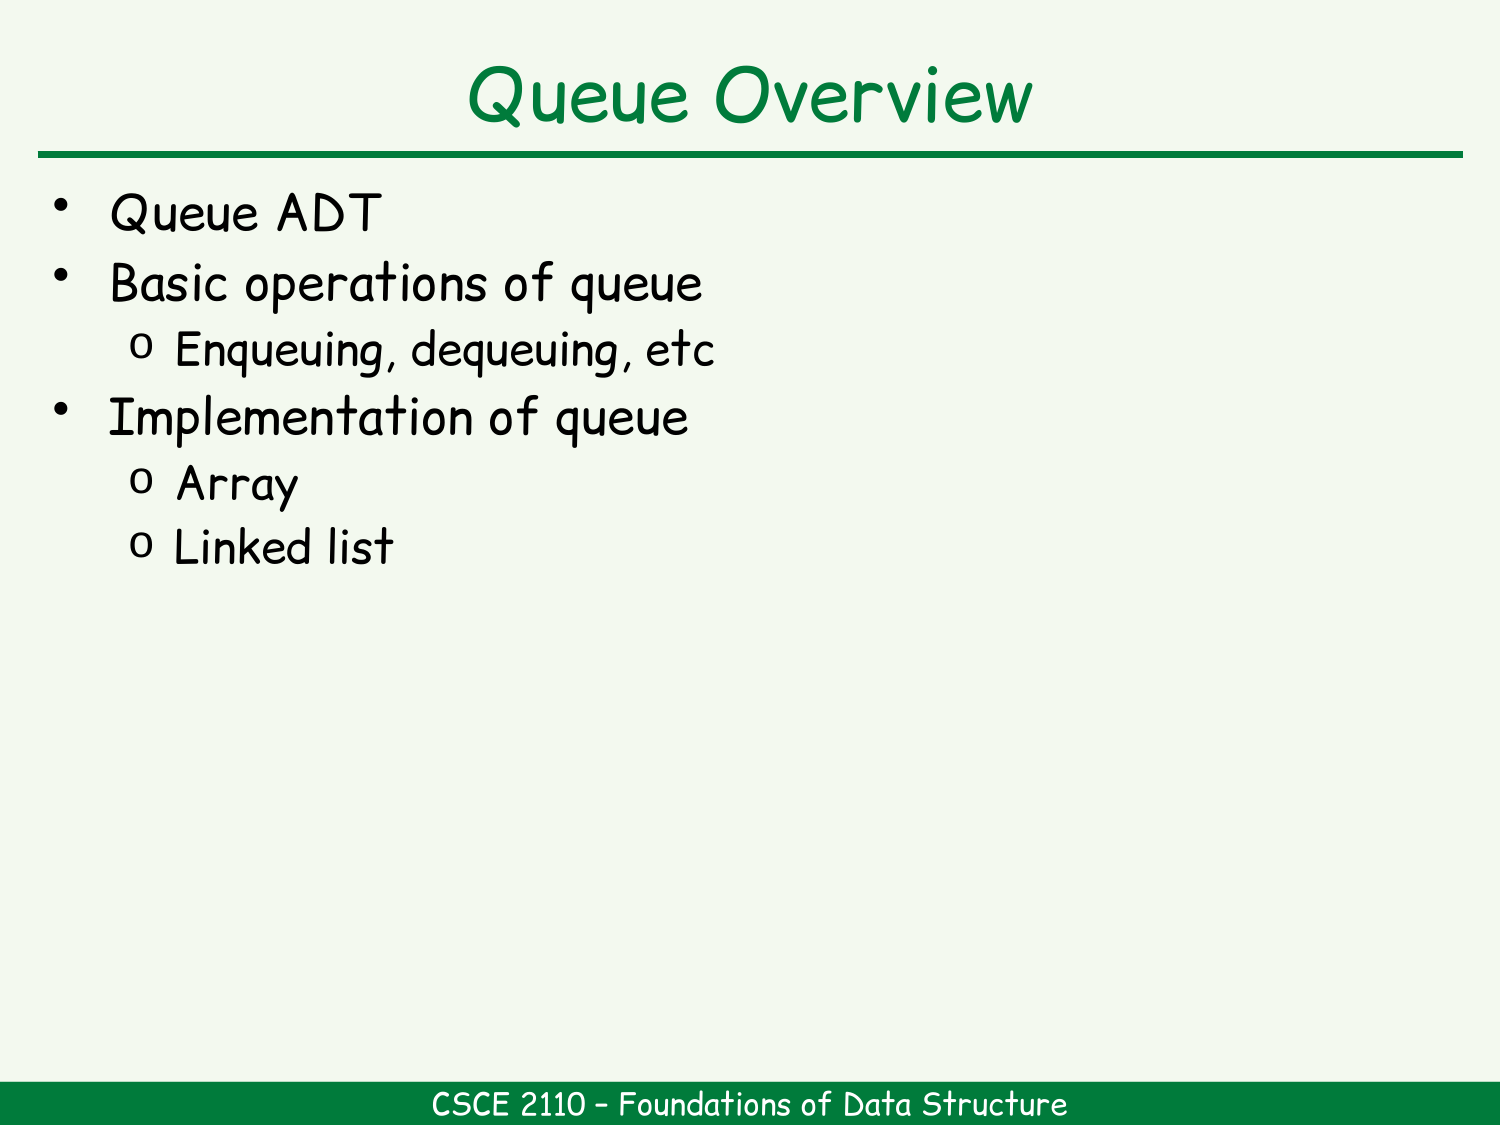

Queue Overview
Queue ADT
Basic operations of queue
Enqueuing, dequeuing, etc
Implementation of queue
Array
Linked list